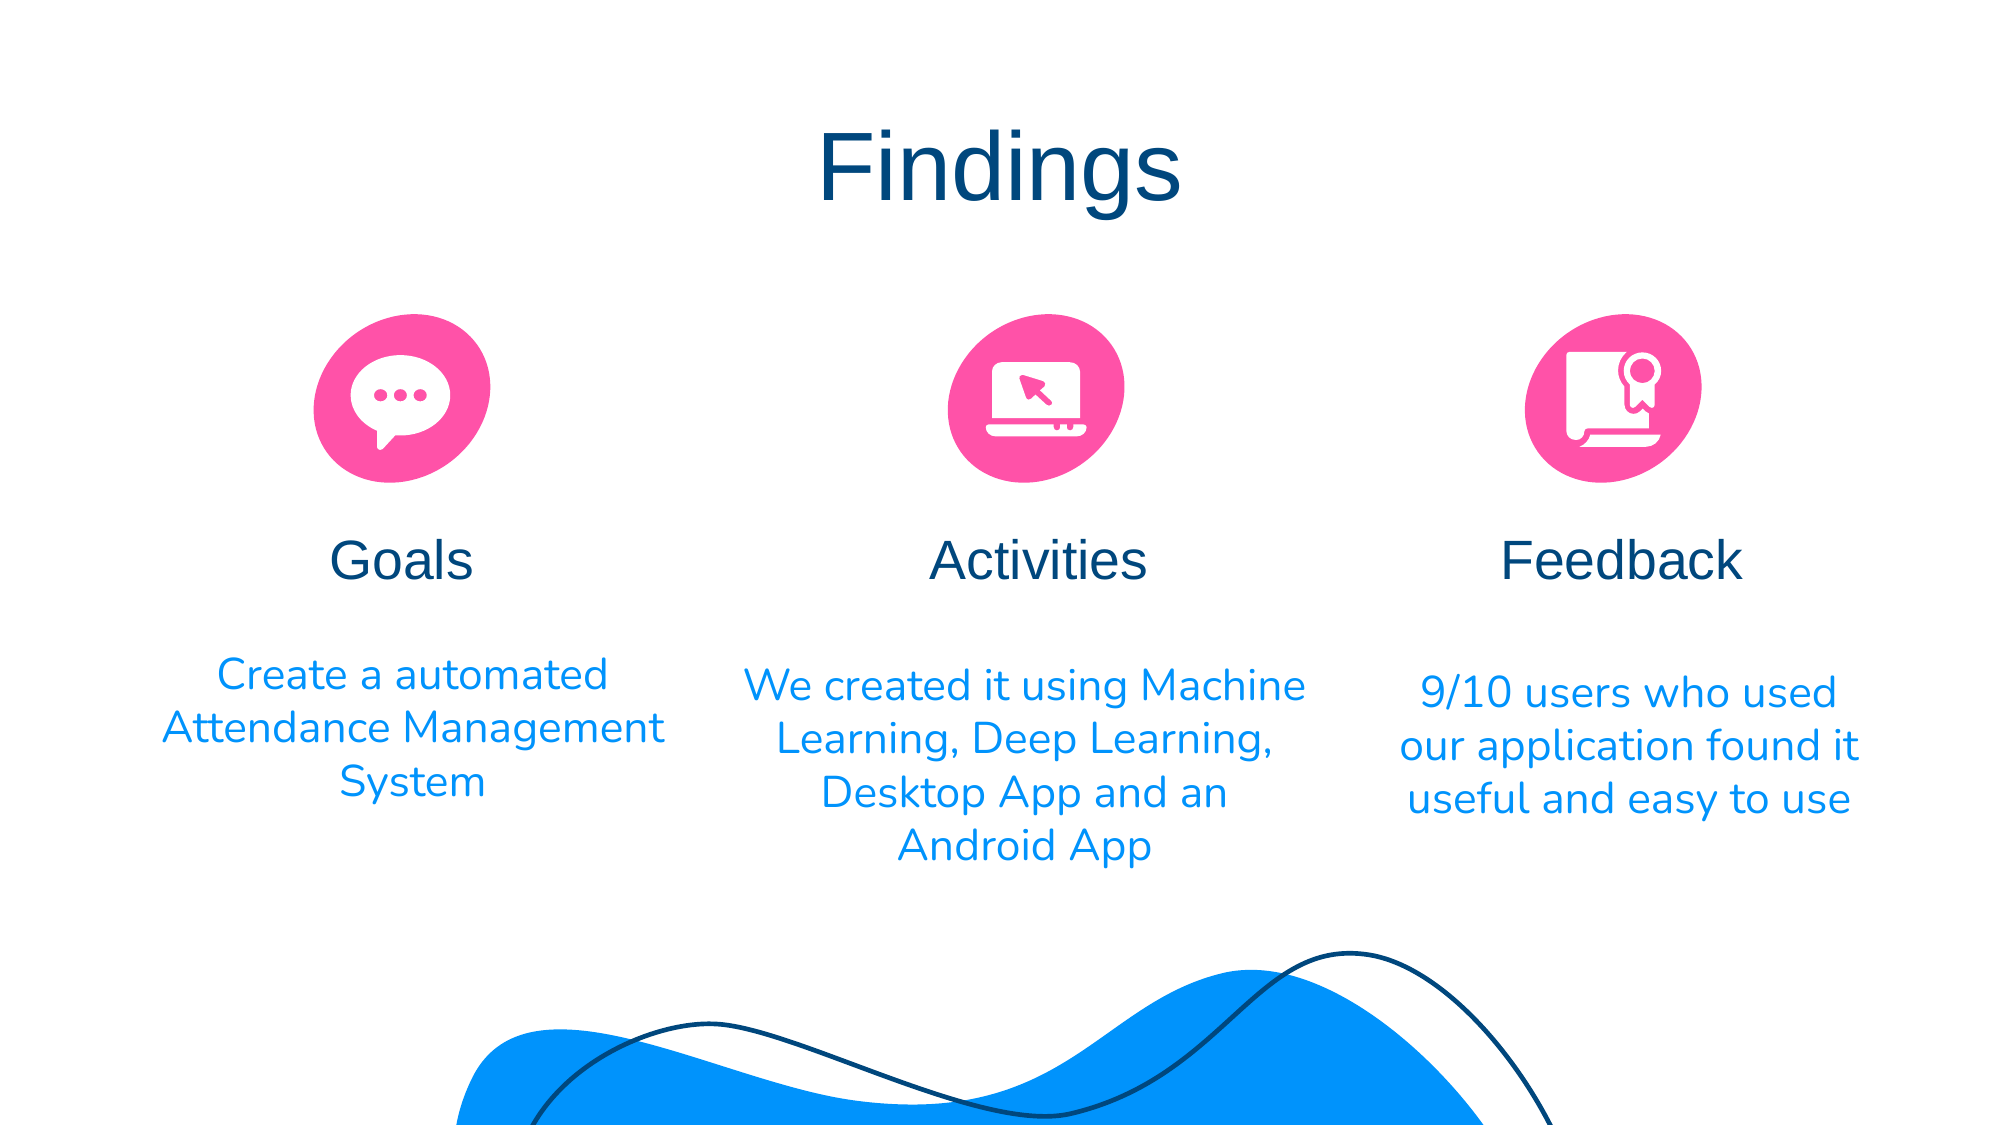

Findings

Feedback
Goals
# Activities
Create a automated Attendance Management System
We created it using Machine Learning, Deep Learning, Desktop App and an Android App
9/10 users who used our application found it useful and easy to use